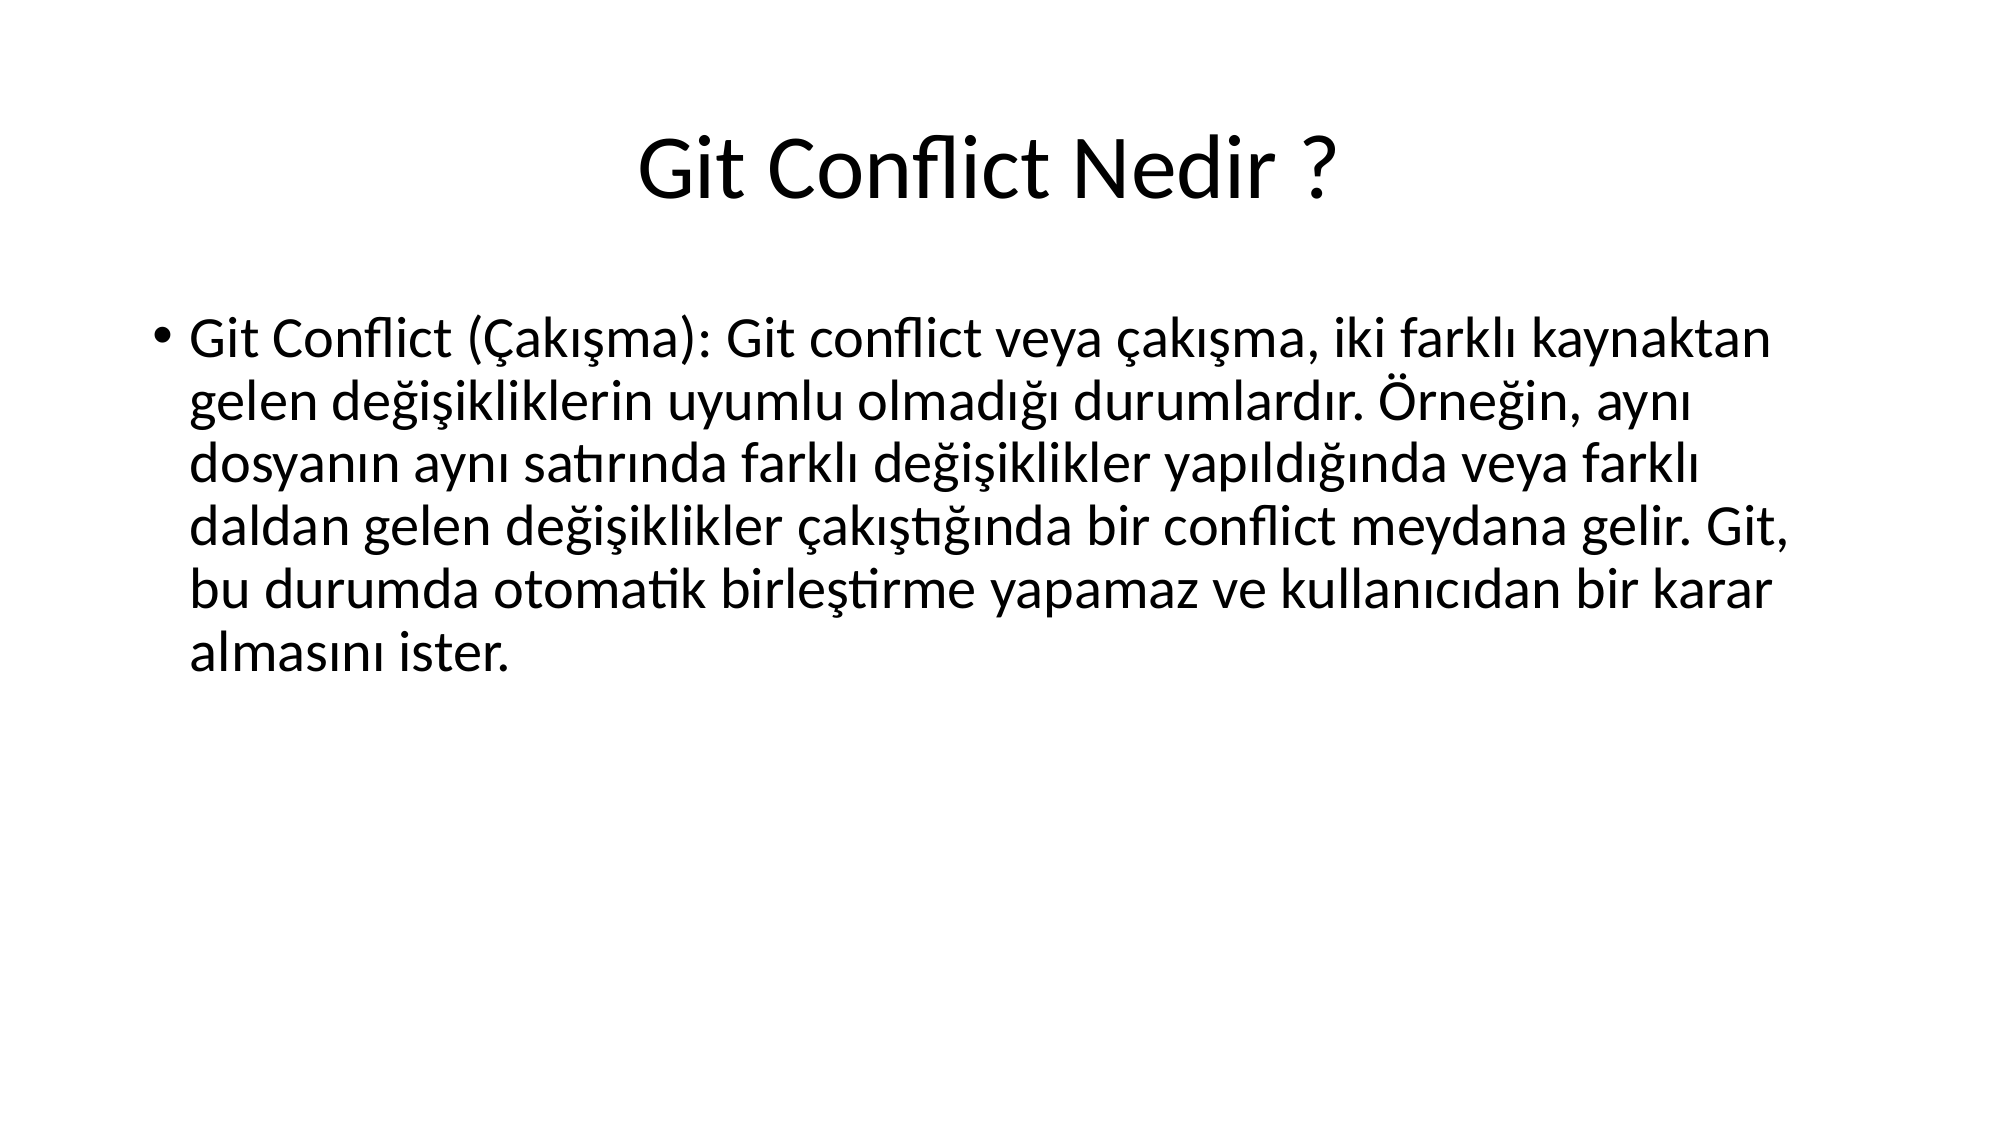

# Git Conflict Nedir ?
Git Conflict (Çakışma): Git conflict veya çakışma, iki farklı kaynaktan gelen değişikliklerin uyumlu olmadığı durumlardır. Örneğin, aynı dosyanın aynı satırında farklı değişiklikler yapıldığında veya farklı daldan gelen değişiklikler çakıştığında bir conflict meydana gelir. Git, bu durumda otomatik birleştirme yapamaz ve kullanıcıdan bir karar almasını ister.